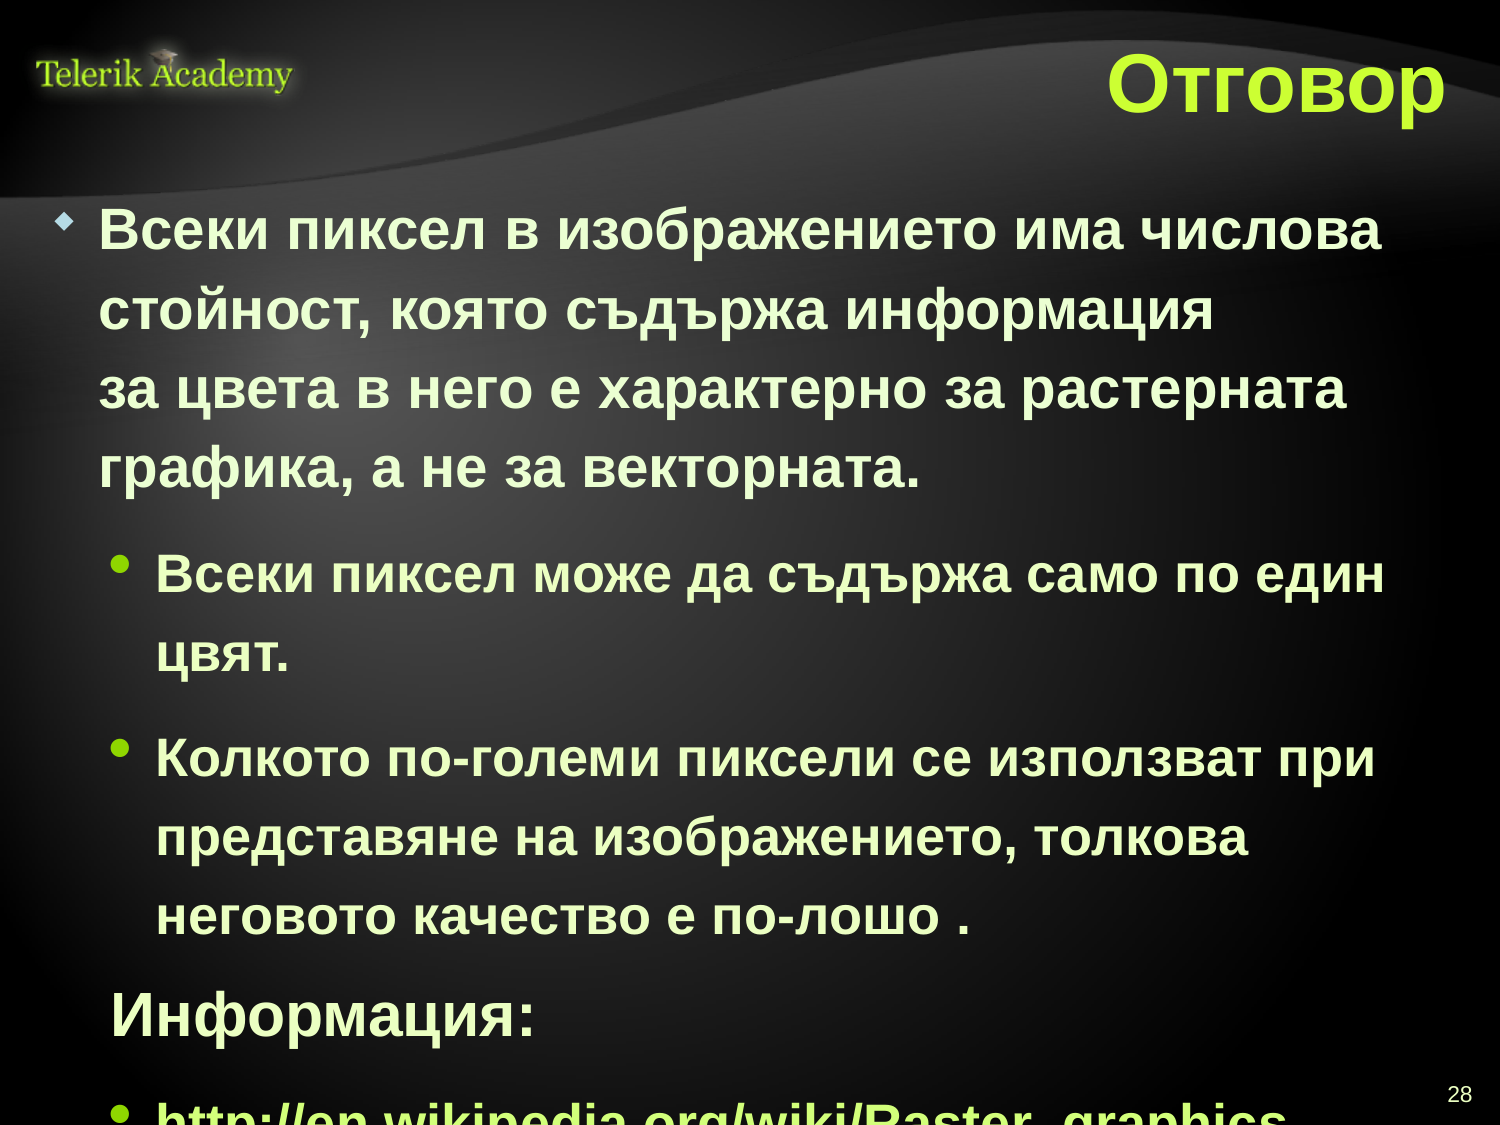

# Отговор
Всеки пиксел в изображението има числова стойност, която съдържа информация за цвета в него е характерно за растерната графика, а не за векторната.
Всеки пиксел може да съдържа само по един цвят.
Колкото по-големи пиксели се използват при представяне на изображението, толкова неговото качество е по-лошо .
Информация:
http://en.wikipedia.org/wiki/Raster_graphics
http://en.wikipedia.org/wiki/Vector_graphics
28